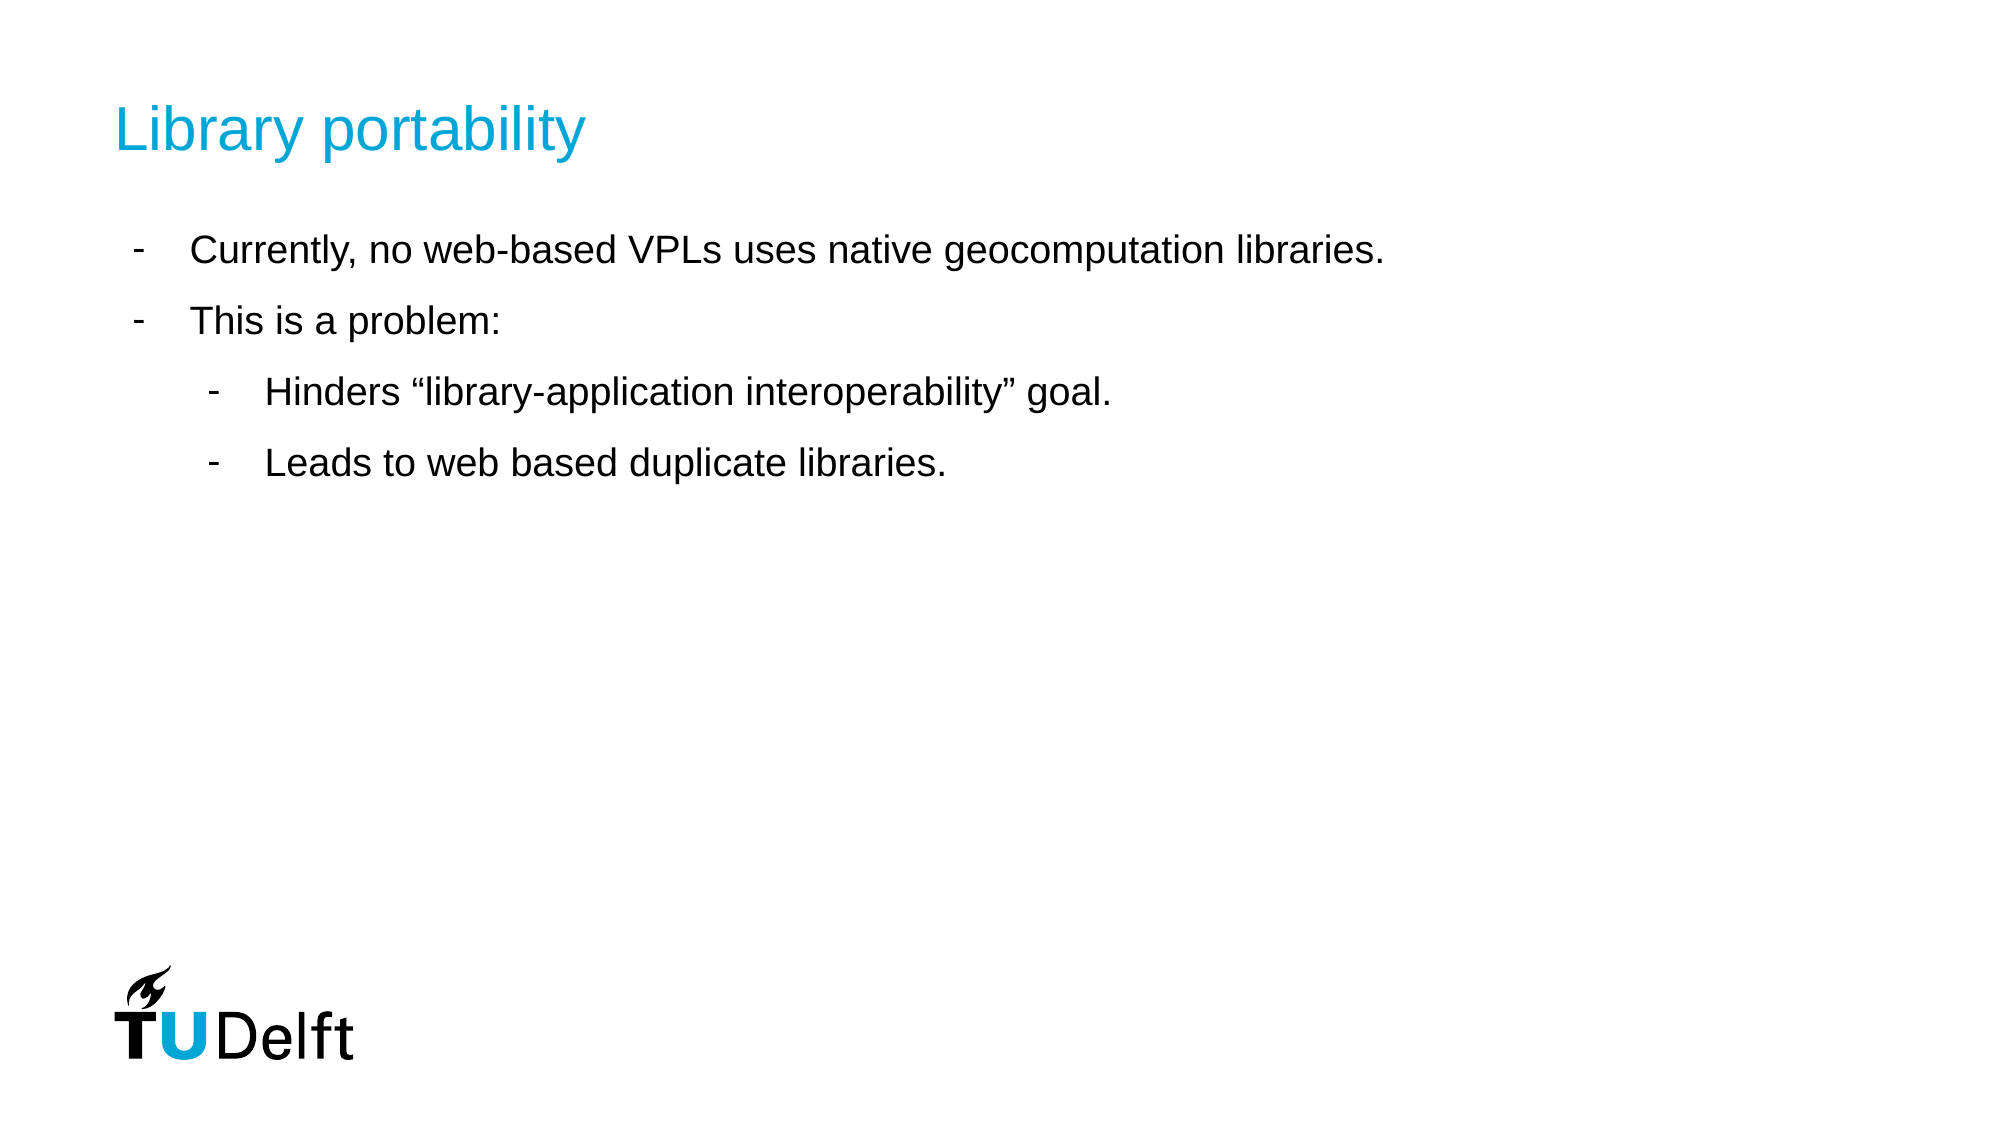

# Library portability
Currently, no web-based VPLs uses native geocomputation libraries.
This is a problem:
Hinders “library-application interoperability” goal.
Leads to web based duplicate libraries.